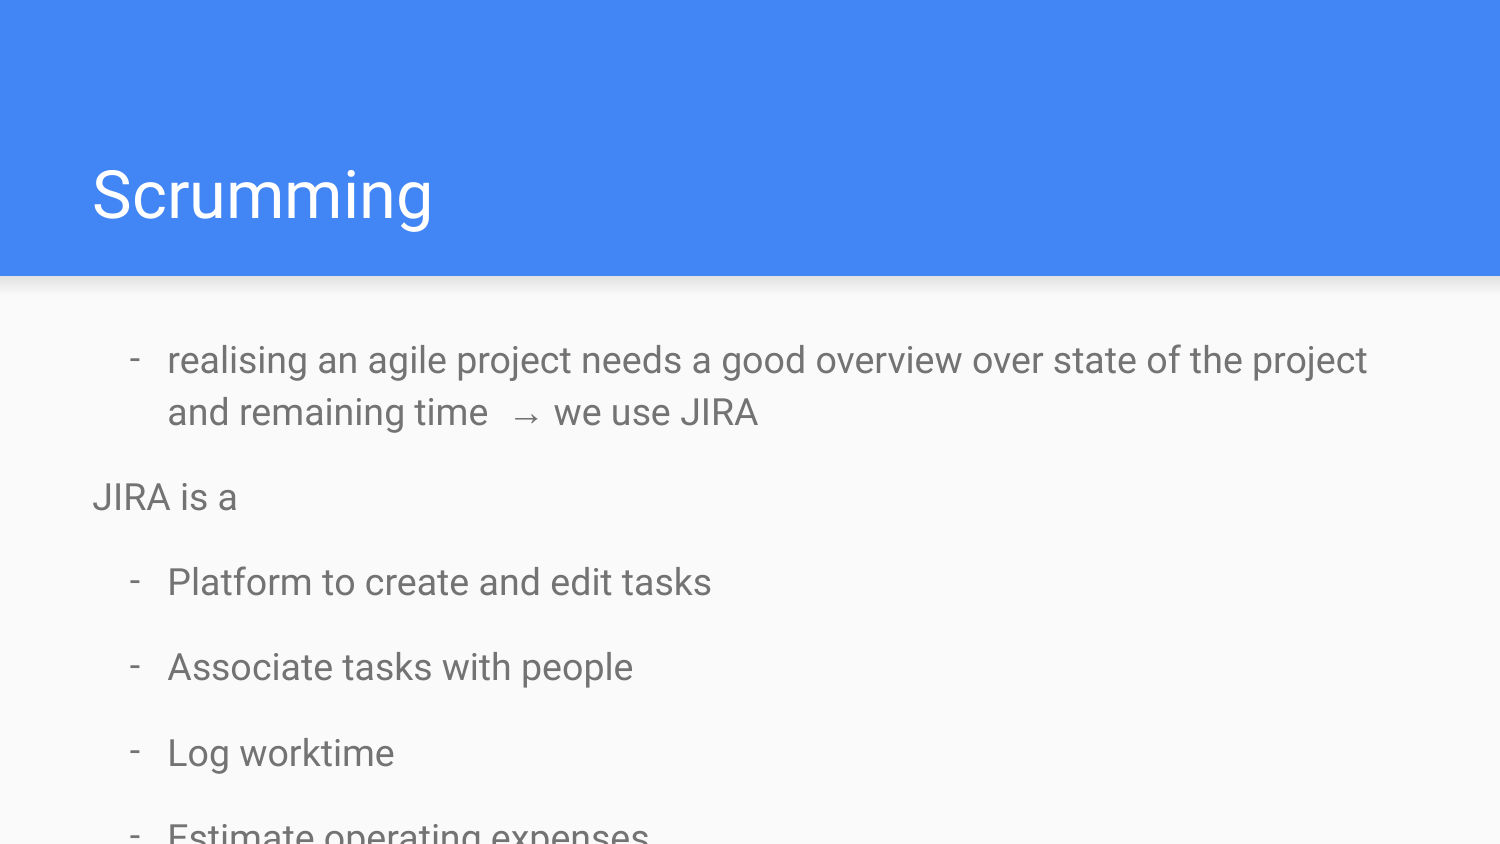

# Scrumming
realising an agile project needs a good overview over state of the project and remaining time  → we use JIRA
JIRA is a
Platform to create and edit tasks
Associate tasks with people
Log worktime
Estimate operating expenses